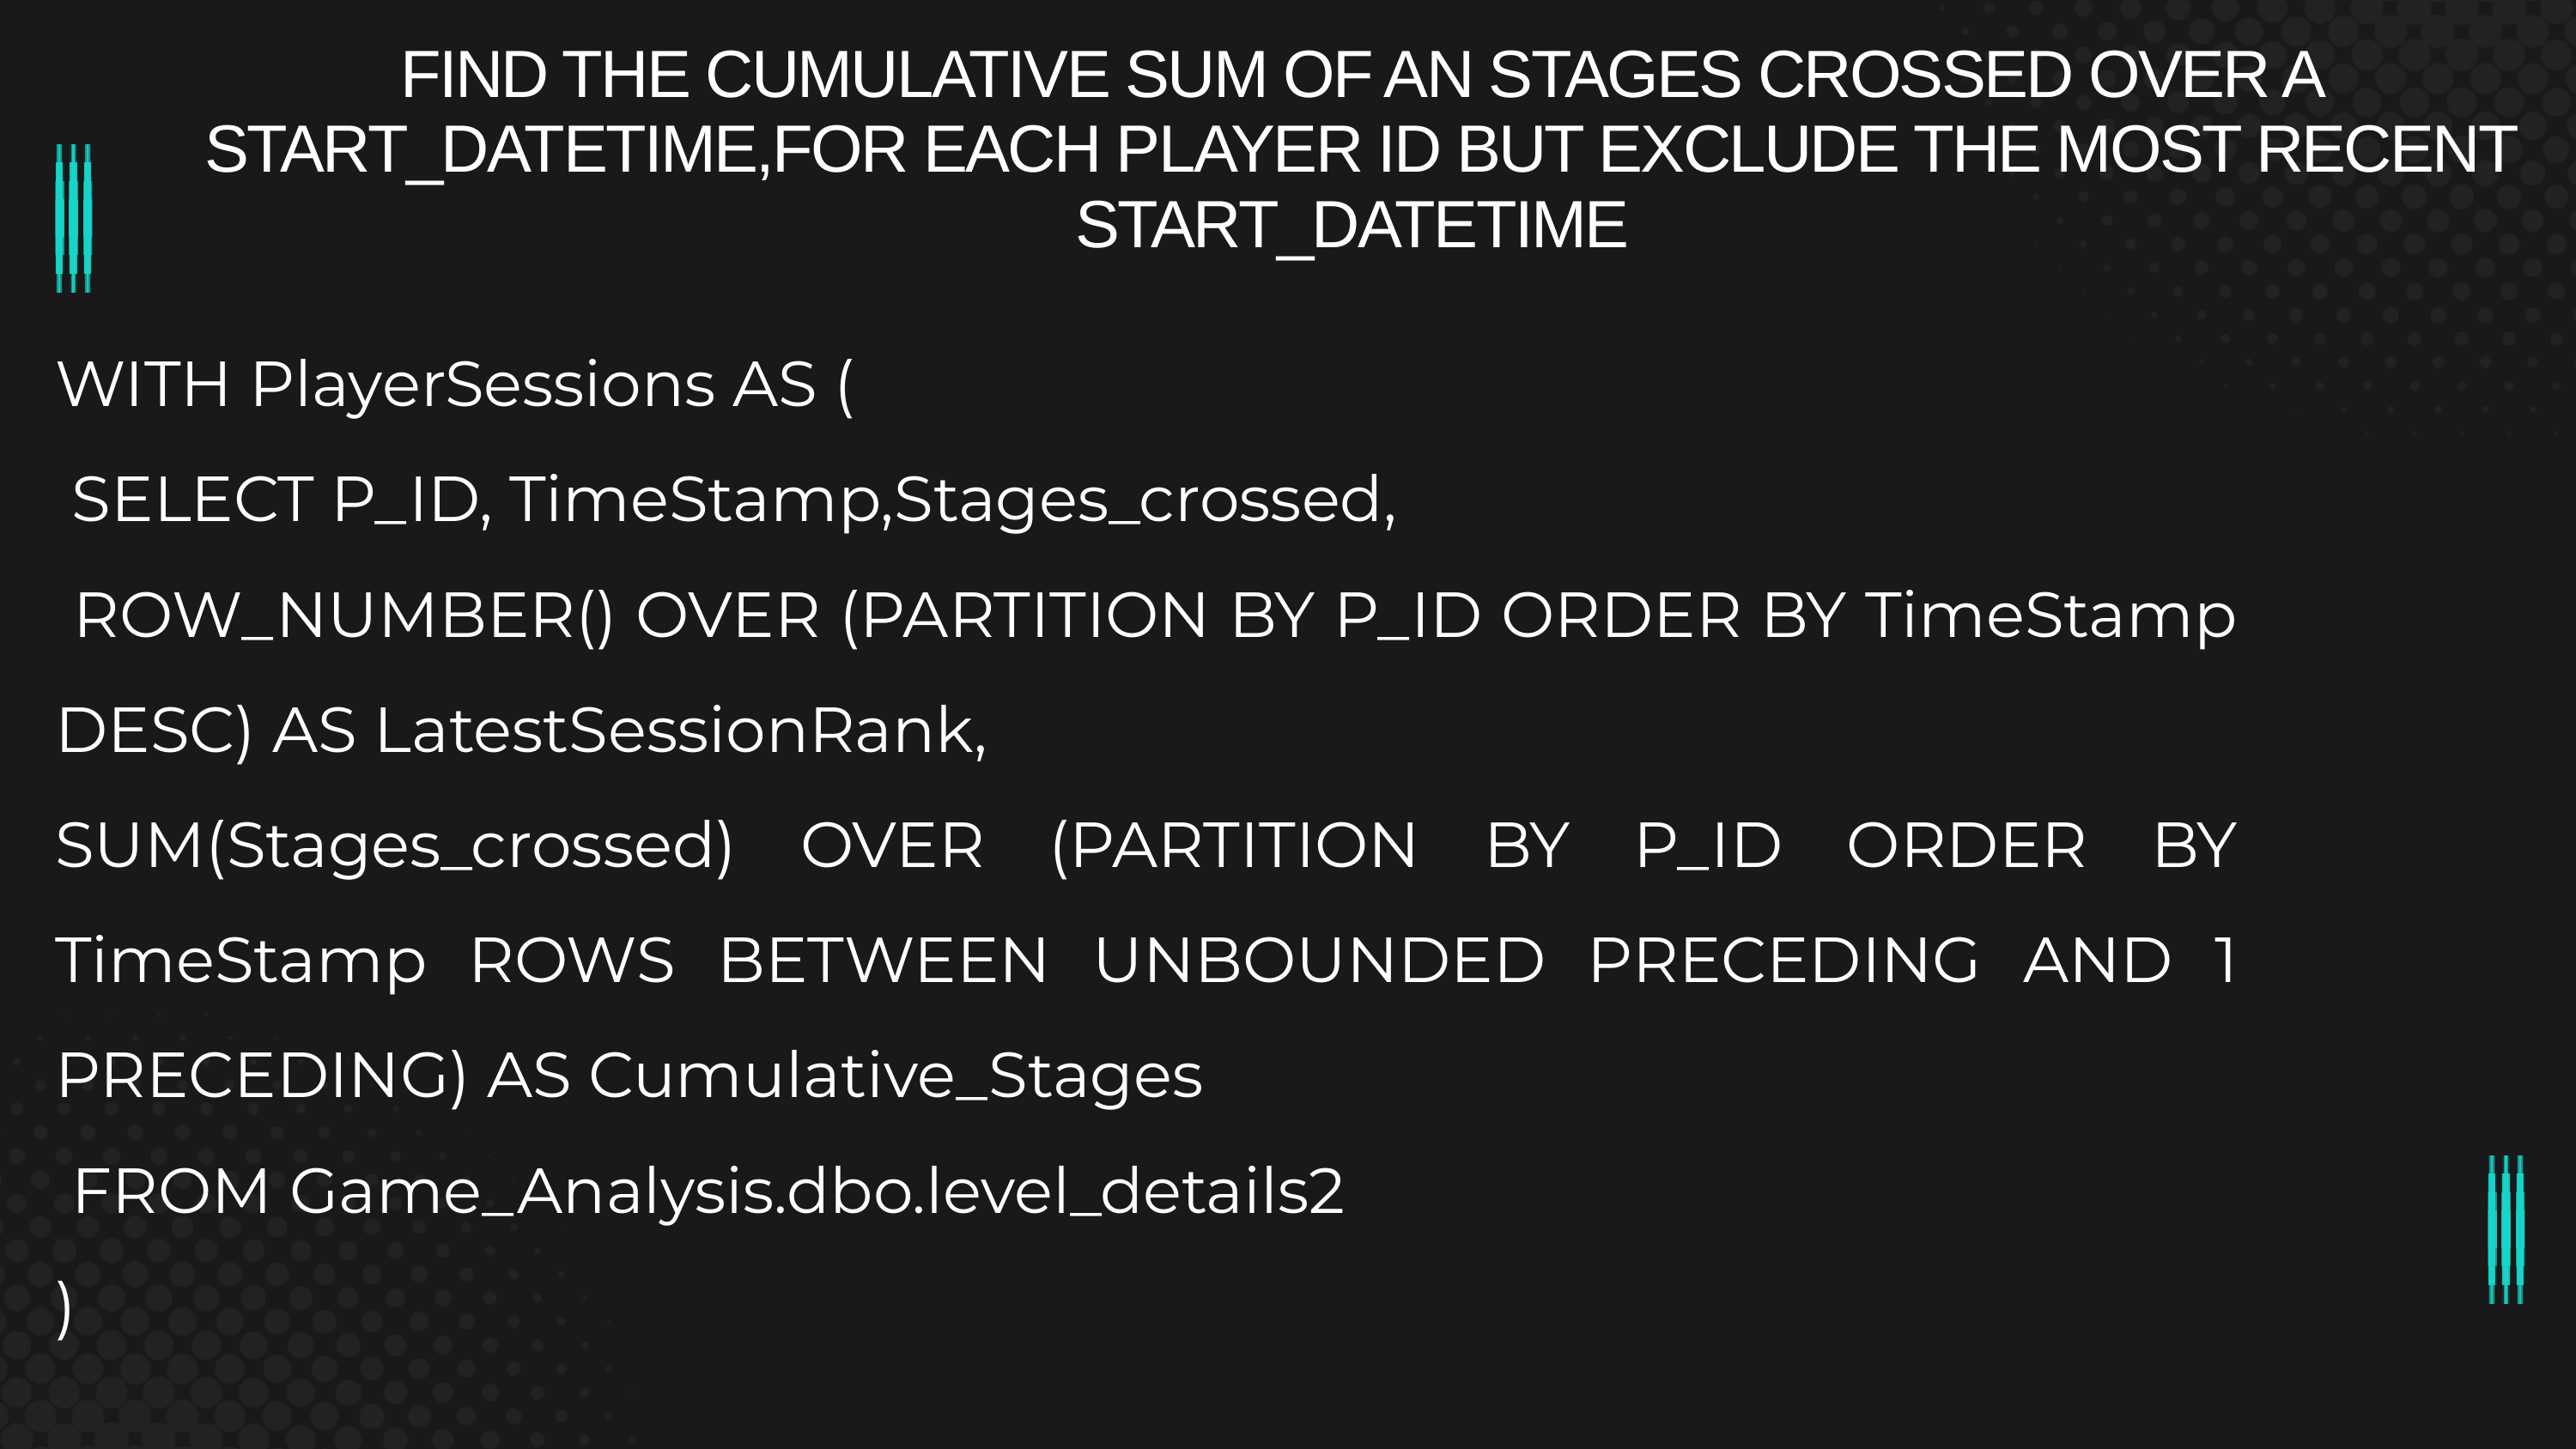

FIND THE CUMULATIVE SUM OF AN STAGES CROSSED OVER A START_DATETIME,FOR EACH PLAYER ID BUT EXCLUDE THE MOST RECENT START_DATETIME

WITH PlayerSessions AS (
 SELECT P_ID, TimeStamp,Stages_crossed,
 ROW_NUMBER() OVER (PARTITION BY P_ID ORDER BY TimeStamp DESC) AS LatestSessionRank,
SUM(Stages_crossed) OVER (PARTITION BY P_ID ORDER BY TimeStamp ROWS BETWEEN UNBOUNDED PRECEDING AND 1 PRECEDING) AS Cumulative_Stages
 FROM Game_Analysis.dbo.level_details2
)